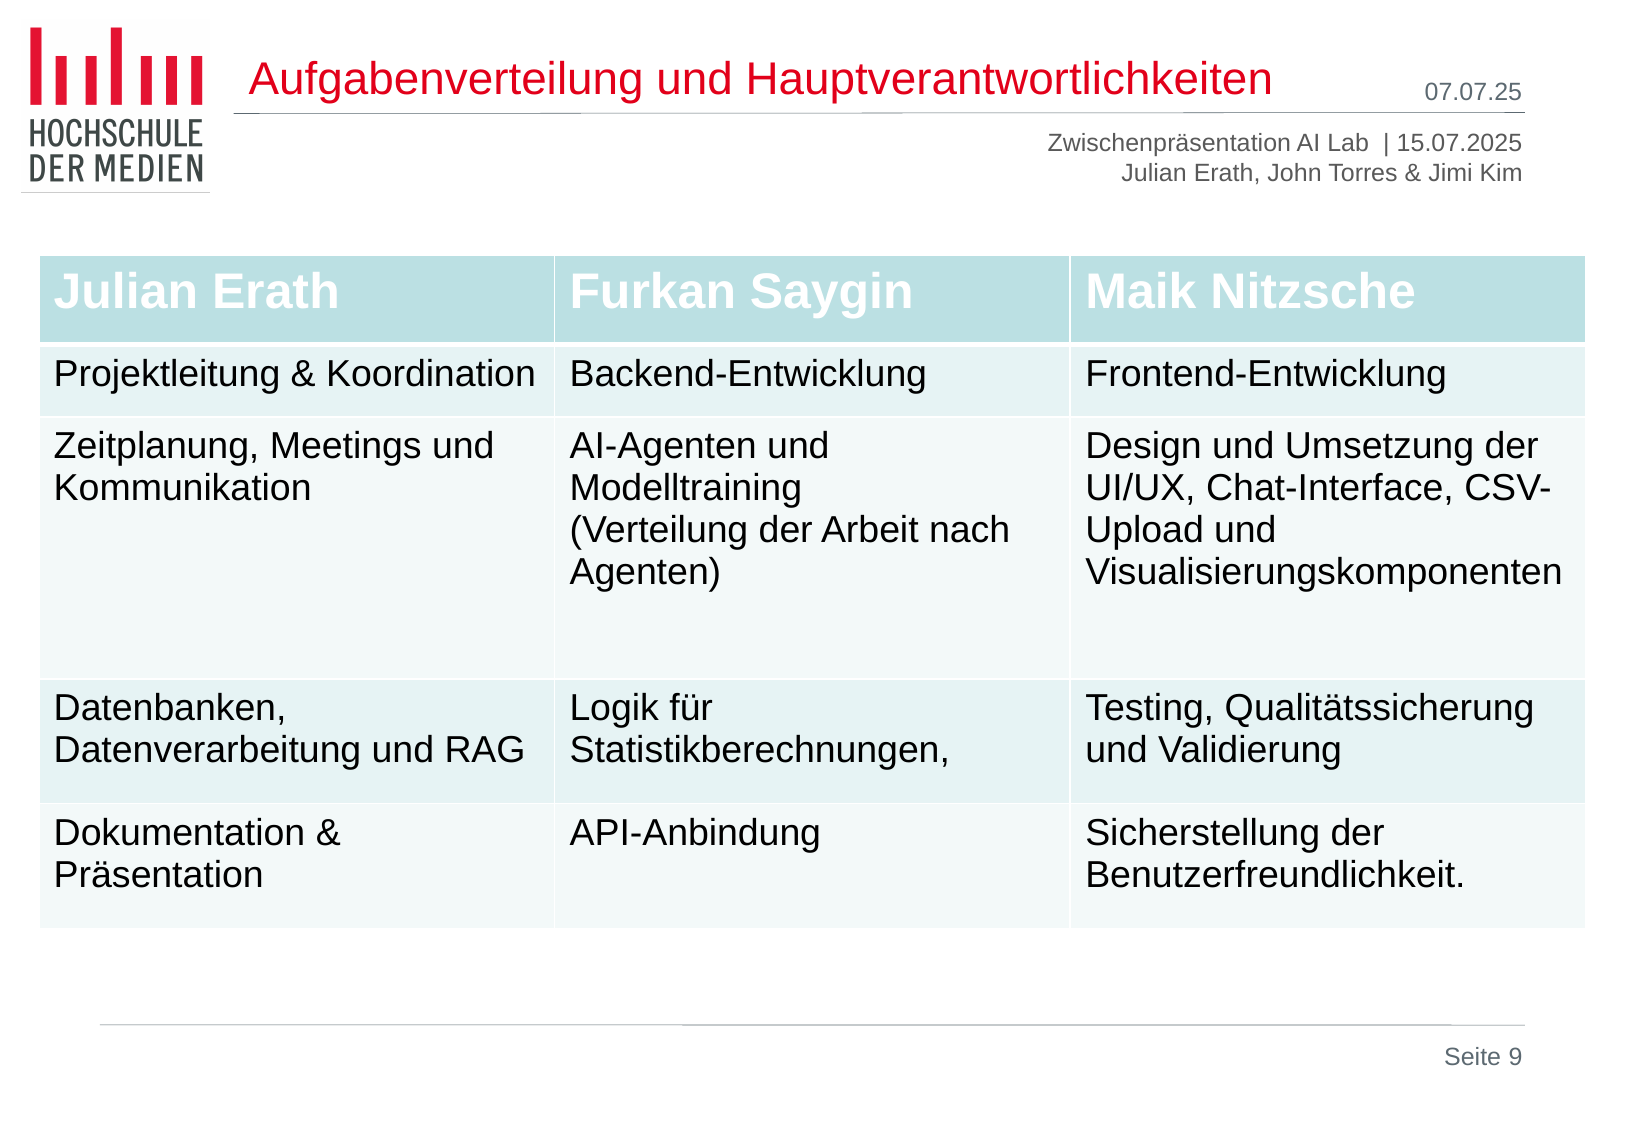

# Aufgabenverteilung und Hauptverantwortlichkeiten
07.07.25
| Julian Erath | Furkan Saygin | Maik Nitzsche |
| --- | --- | --- |
| Projektleitung & Koordination | Backend-Entwicklung | Frontend-Entwicklung |
| Zeitplanung, Meetings und Kommunikation | AI-Agenten und Modelltraining (Verteilung der Arbeit nach Agenten) | Design und Umsetzung der UI/UX, Chat-Interface, CSV-Upload und Visualisierungskomponenten |
| Datenbanken, Datenverarbeitung und RAG | Logik für Statistikberechnungen, | Testing, Qualitätssicherung und Validierung |
| Dokumentation & Präsentation | API-Anbindung | Sicherstellung der Benutzerfreundlichkeit. |
Seite 9